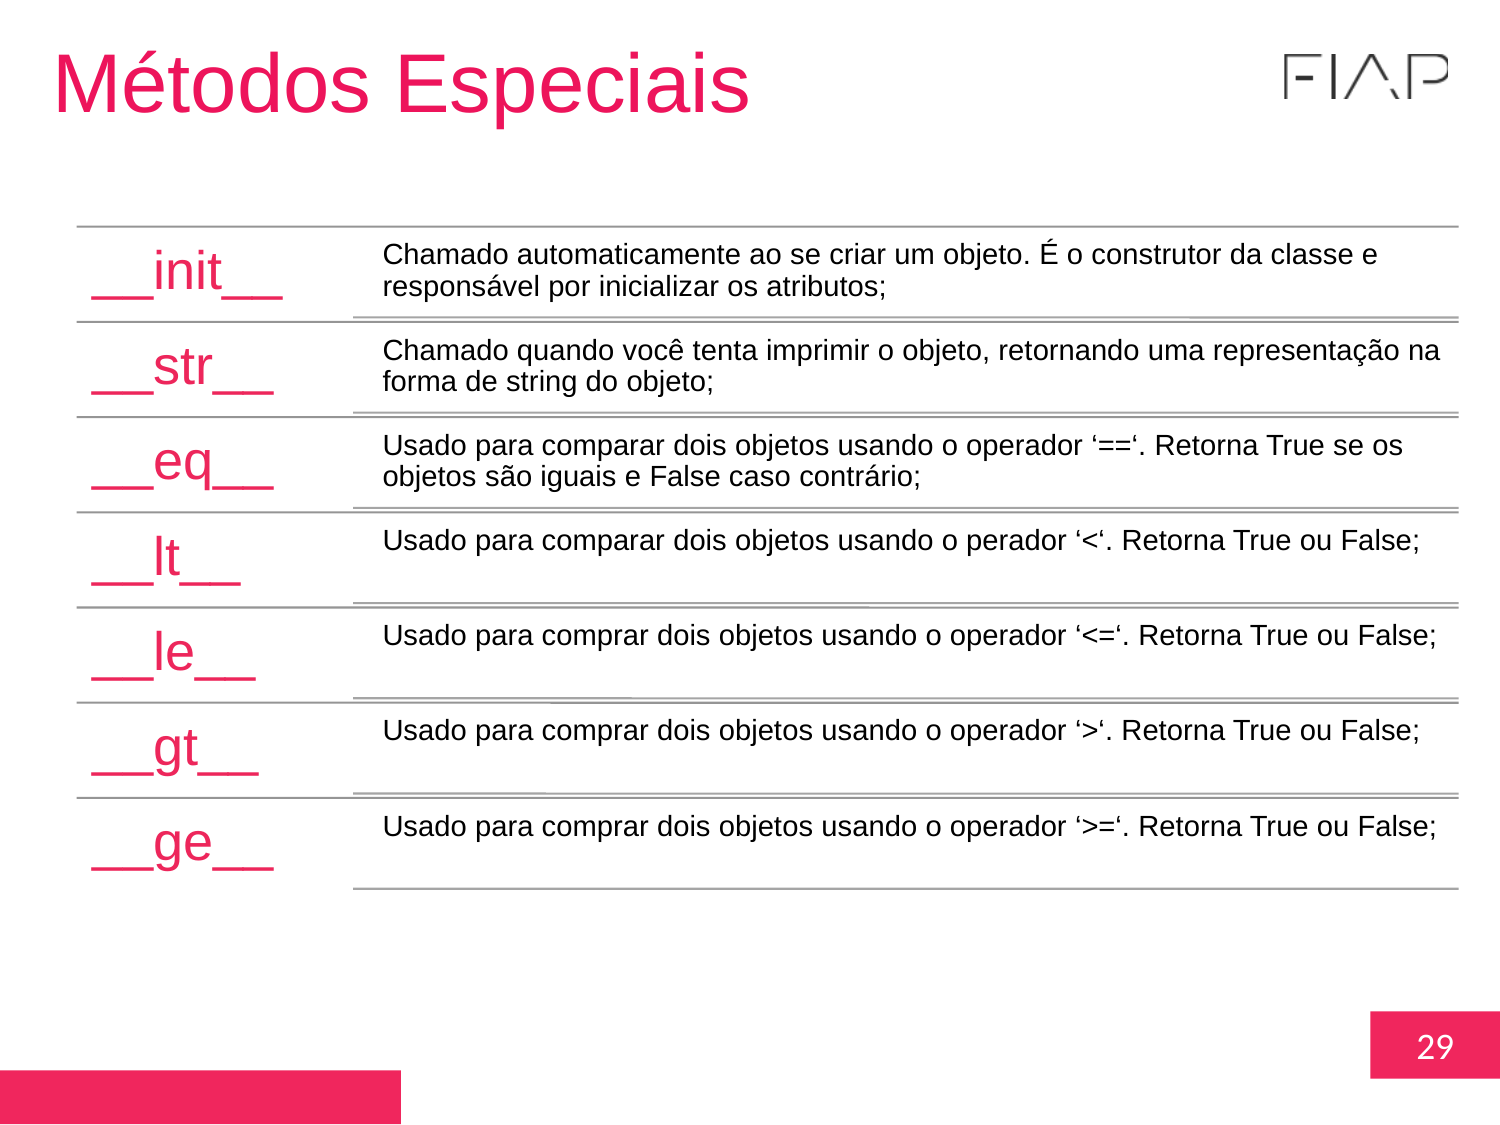

Métodos Especiais
__init__
Chamado automaticamente ao se criar um objeto. É o construtor da classe e responsável por inicializar os atributos;
__str__
Chamado quando você tenta imprimir o objeto, retornando uma representação na forma de string do objeto;
__eq__
Usado para comparar dois objetos usando o operador ‘==‘. Retorna True se os objetos são iguais e False caso contrário;
__lt__
Usado para comparar dois objetos usando o perador ‘<‘. Retorna True ou False;
__le__
Usado para comprar dois objetos usando o operador ‘<=‘. Retorna True ou False;
__gt__
Usado para comprar dois objetos usando o operador ‘>‘. Retorna True ou False;
__ge__
Usado para comprar dois objetos usando o operador ‘>=‘. Retorna True ou False;